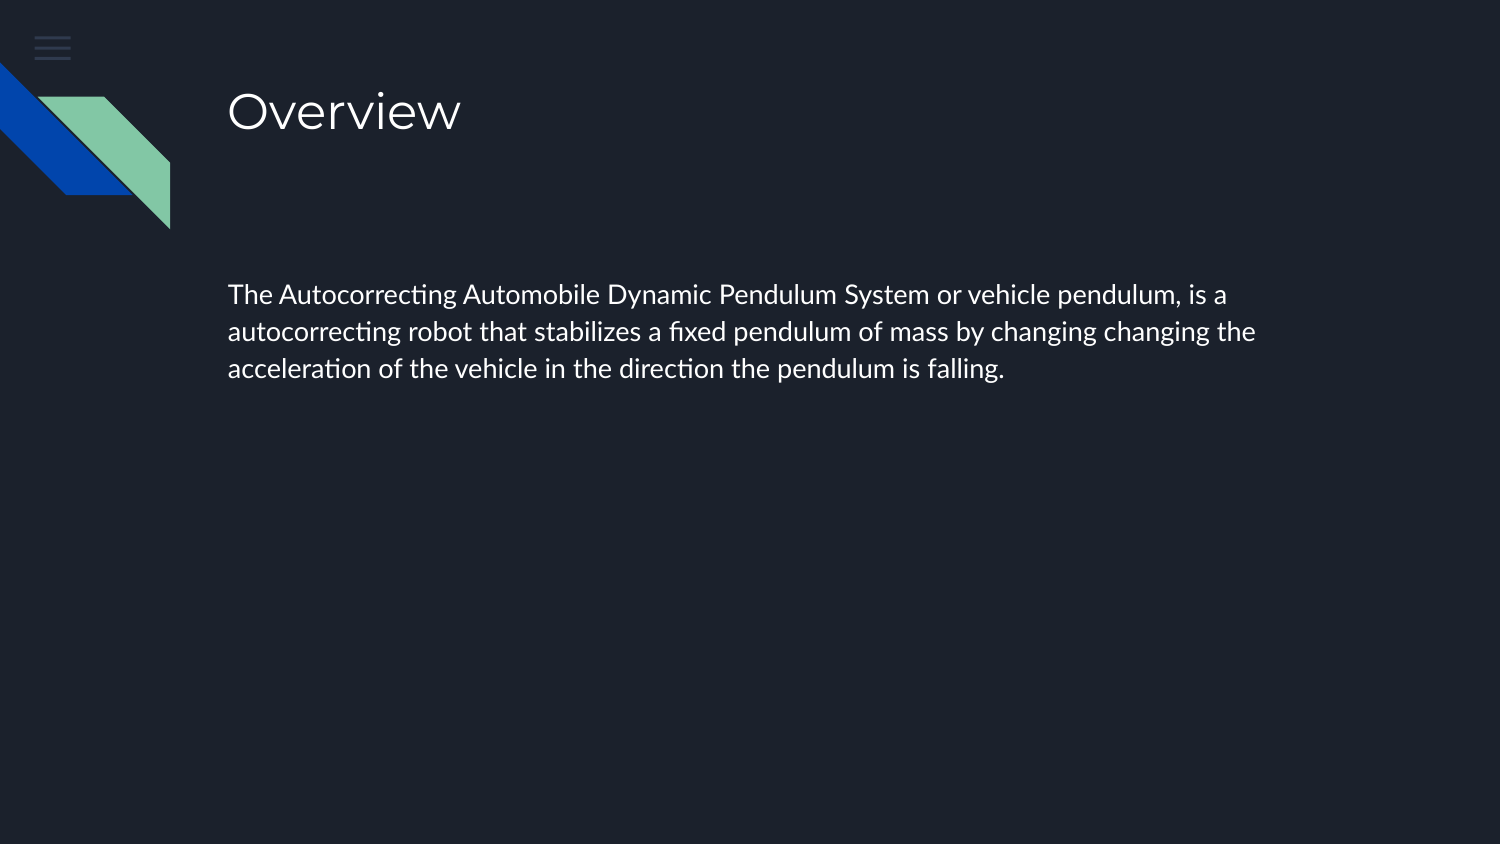

# Overview
The Autocorrecting Automobile Dynamic Pendulum System or vehicle pendulum, is a autocorrecting robot that stabilizes a fixed pendulum of mass by changing changing the acceleration of the vehicle in the direction the pendulum is falling.